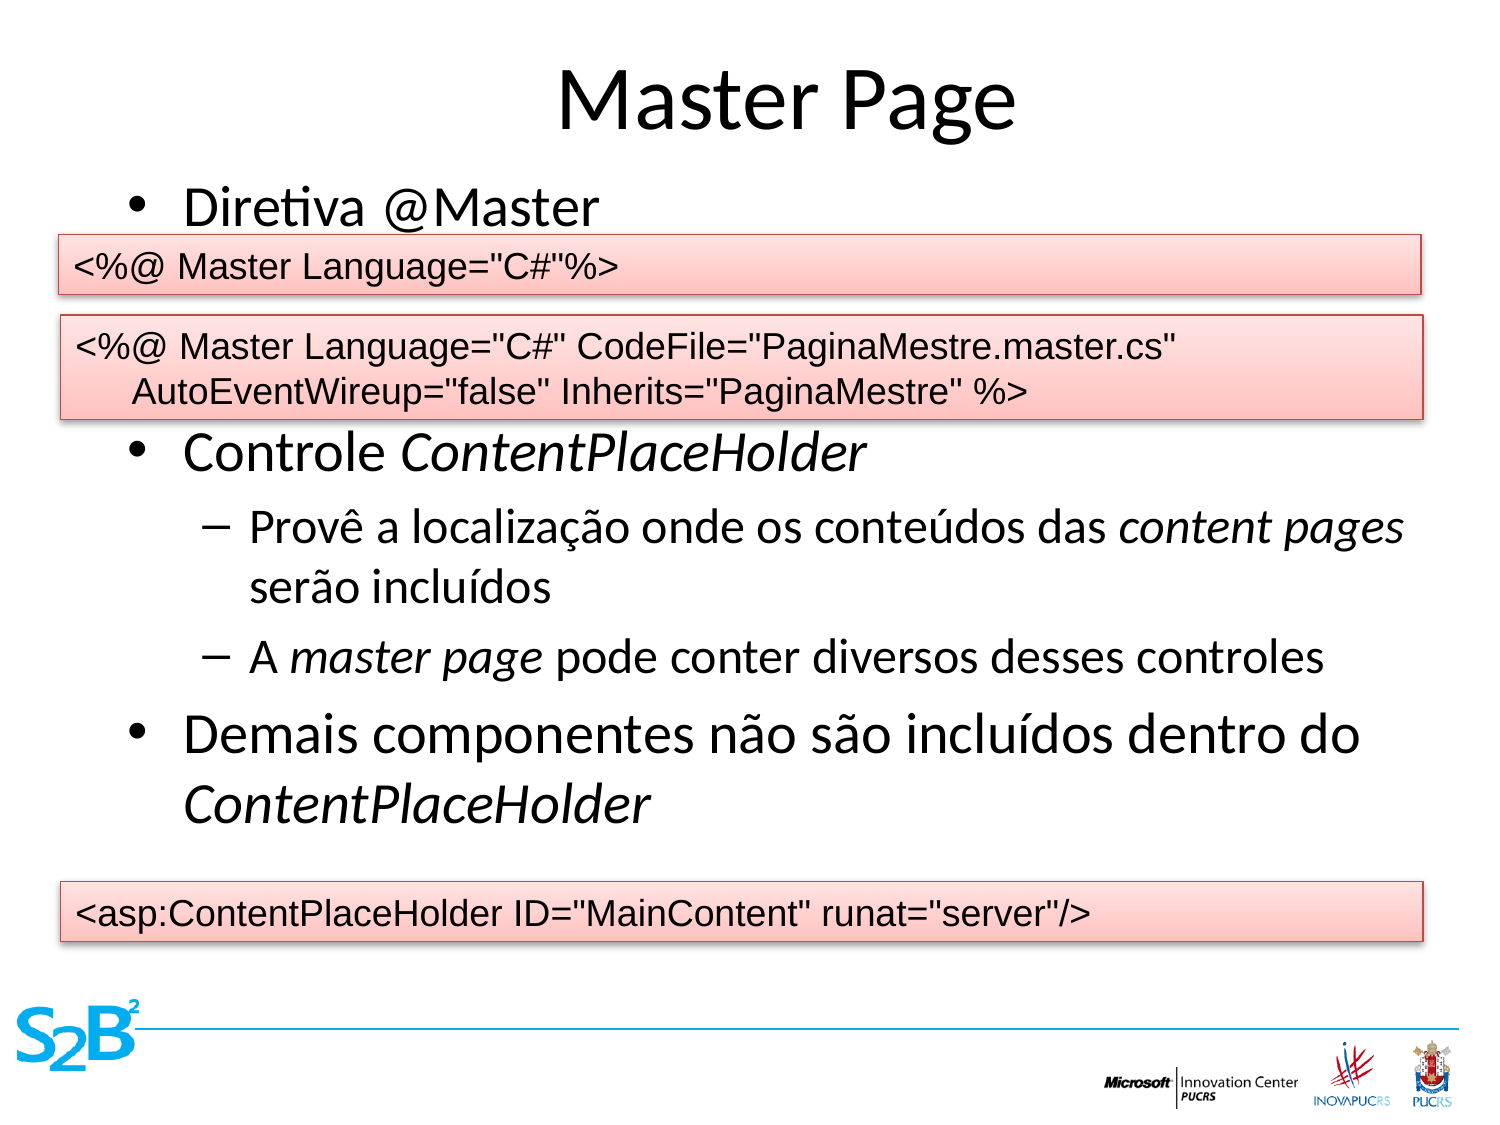

# Master Page
Diretiva @Master

Controle ContentPlaceHolder
Provê a localização onde os conteúdos das content pages serão incluídos
A master page pode conter diversos desses controles
Demais componentes não são incluídos dentro do ContentPlaceHolder
<%@ Master Language="C#"%>
<%@ Master Language="C#" CodeFile="PaginaMestre.master.cs" AutoEventWireup="false" Inherits="PaginaMestre" %>
<asp:ContentPlaceHolder ID="MainContent" runat="server"/>